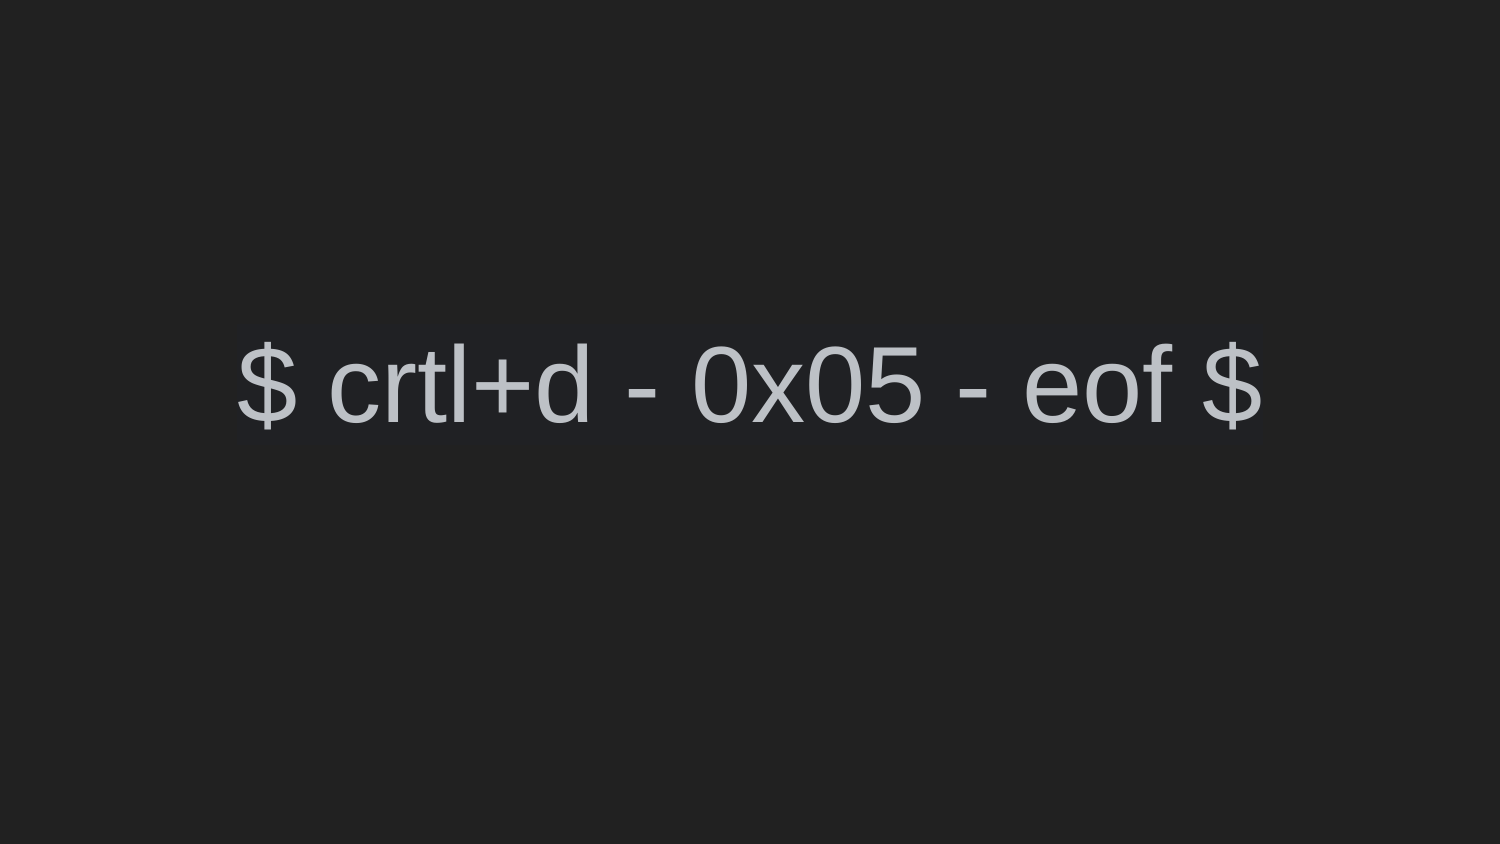

# $ crtl+d - 0x05 - eof $